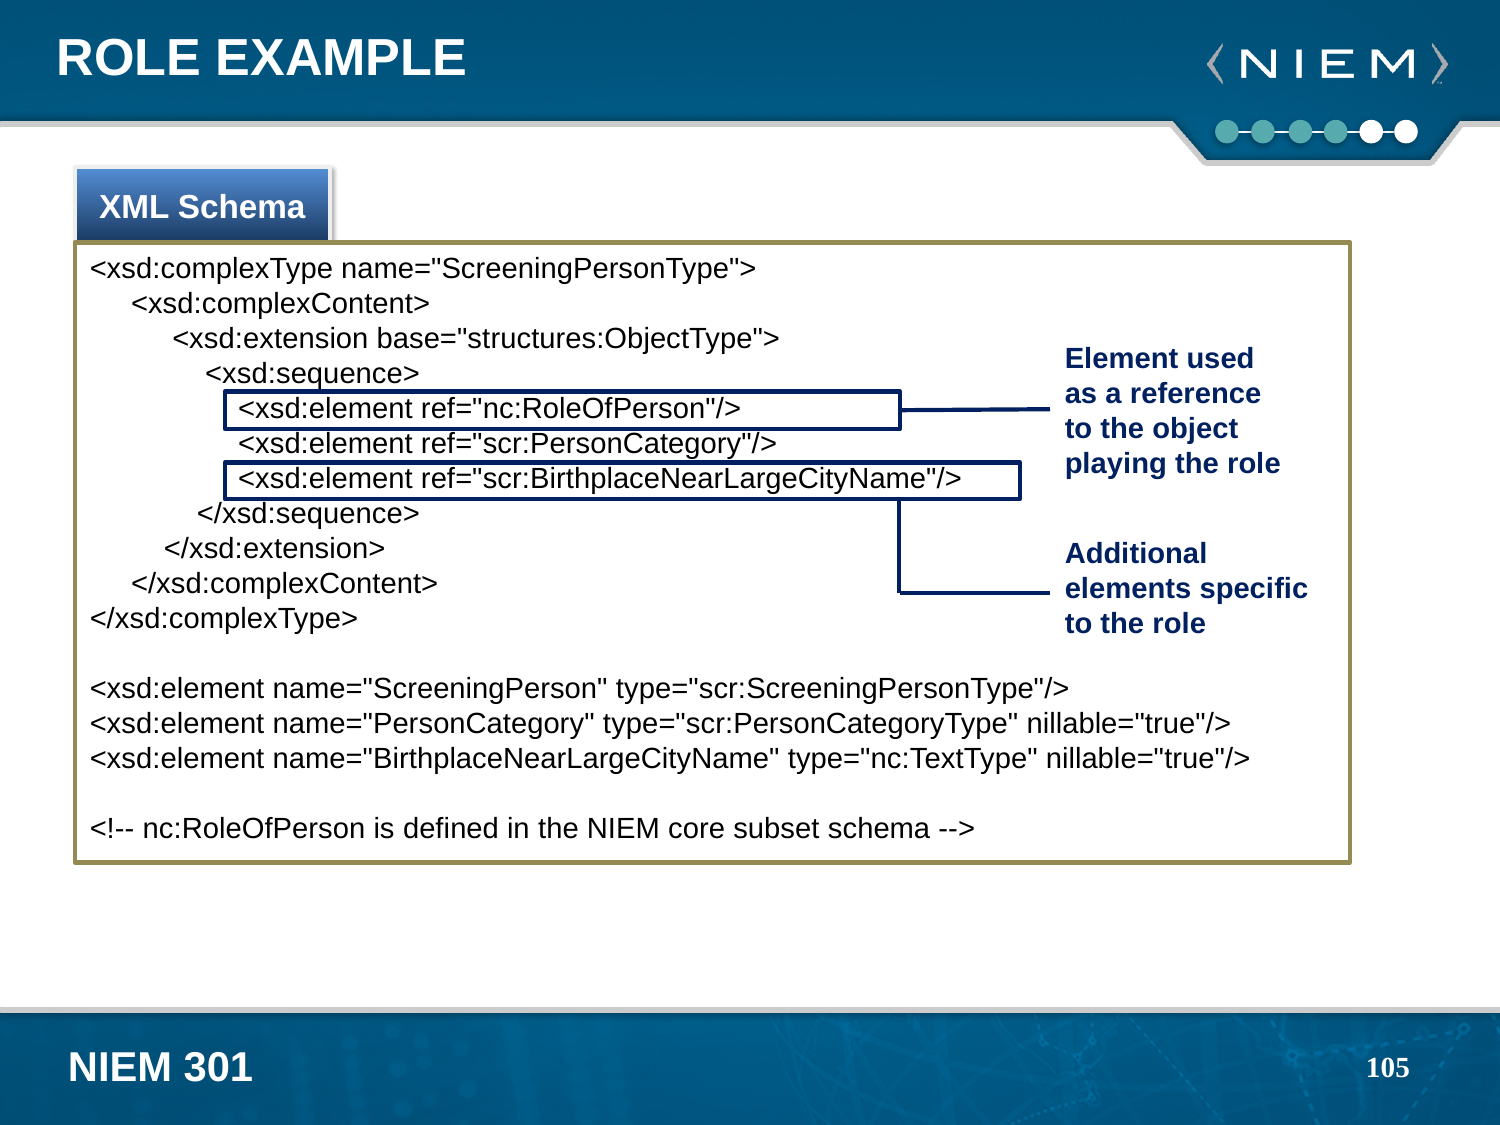

# Role Example

XML Schema
<xsd:complexType name="ScreeningPersonType">
     <xsd:complexContent>
          <xsd:extension base="structures:ObjectType">
              <xsd:sequence>
                  <xsd:element ref="nc:RoleOfPerson"/>
                  <xsd:element ref="scr:PersonCategory"/>
                  <xsd:element ref="scr:BirthplaceNearLargeCityName"/>
             </xsd:sequence>
         </xsd:extension>
     </xsd:complexContent>
</xsd:complexType>

<xsd:element name="ScreeningPerson" type="scr:ScreeningPersonType"/>
<xsd:element name="PersonCategory" type="scr:PersonCategoryType" nillable="true"/>
<xsd:element name="BirthplaceNearLargeCityName" type="nc:TextType" nillable="true"/>

<!-- nc:RoleOfPerson is defined in the NIEM core subset schema -->
Element used as a reference to the object playing the role

Additional elements specific to the role
105